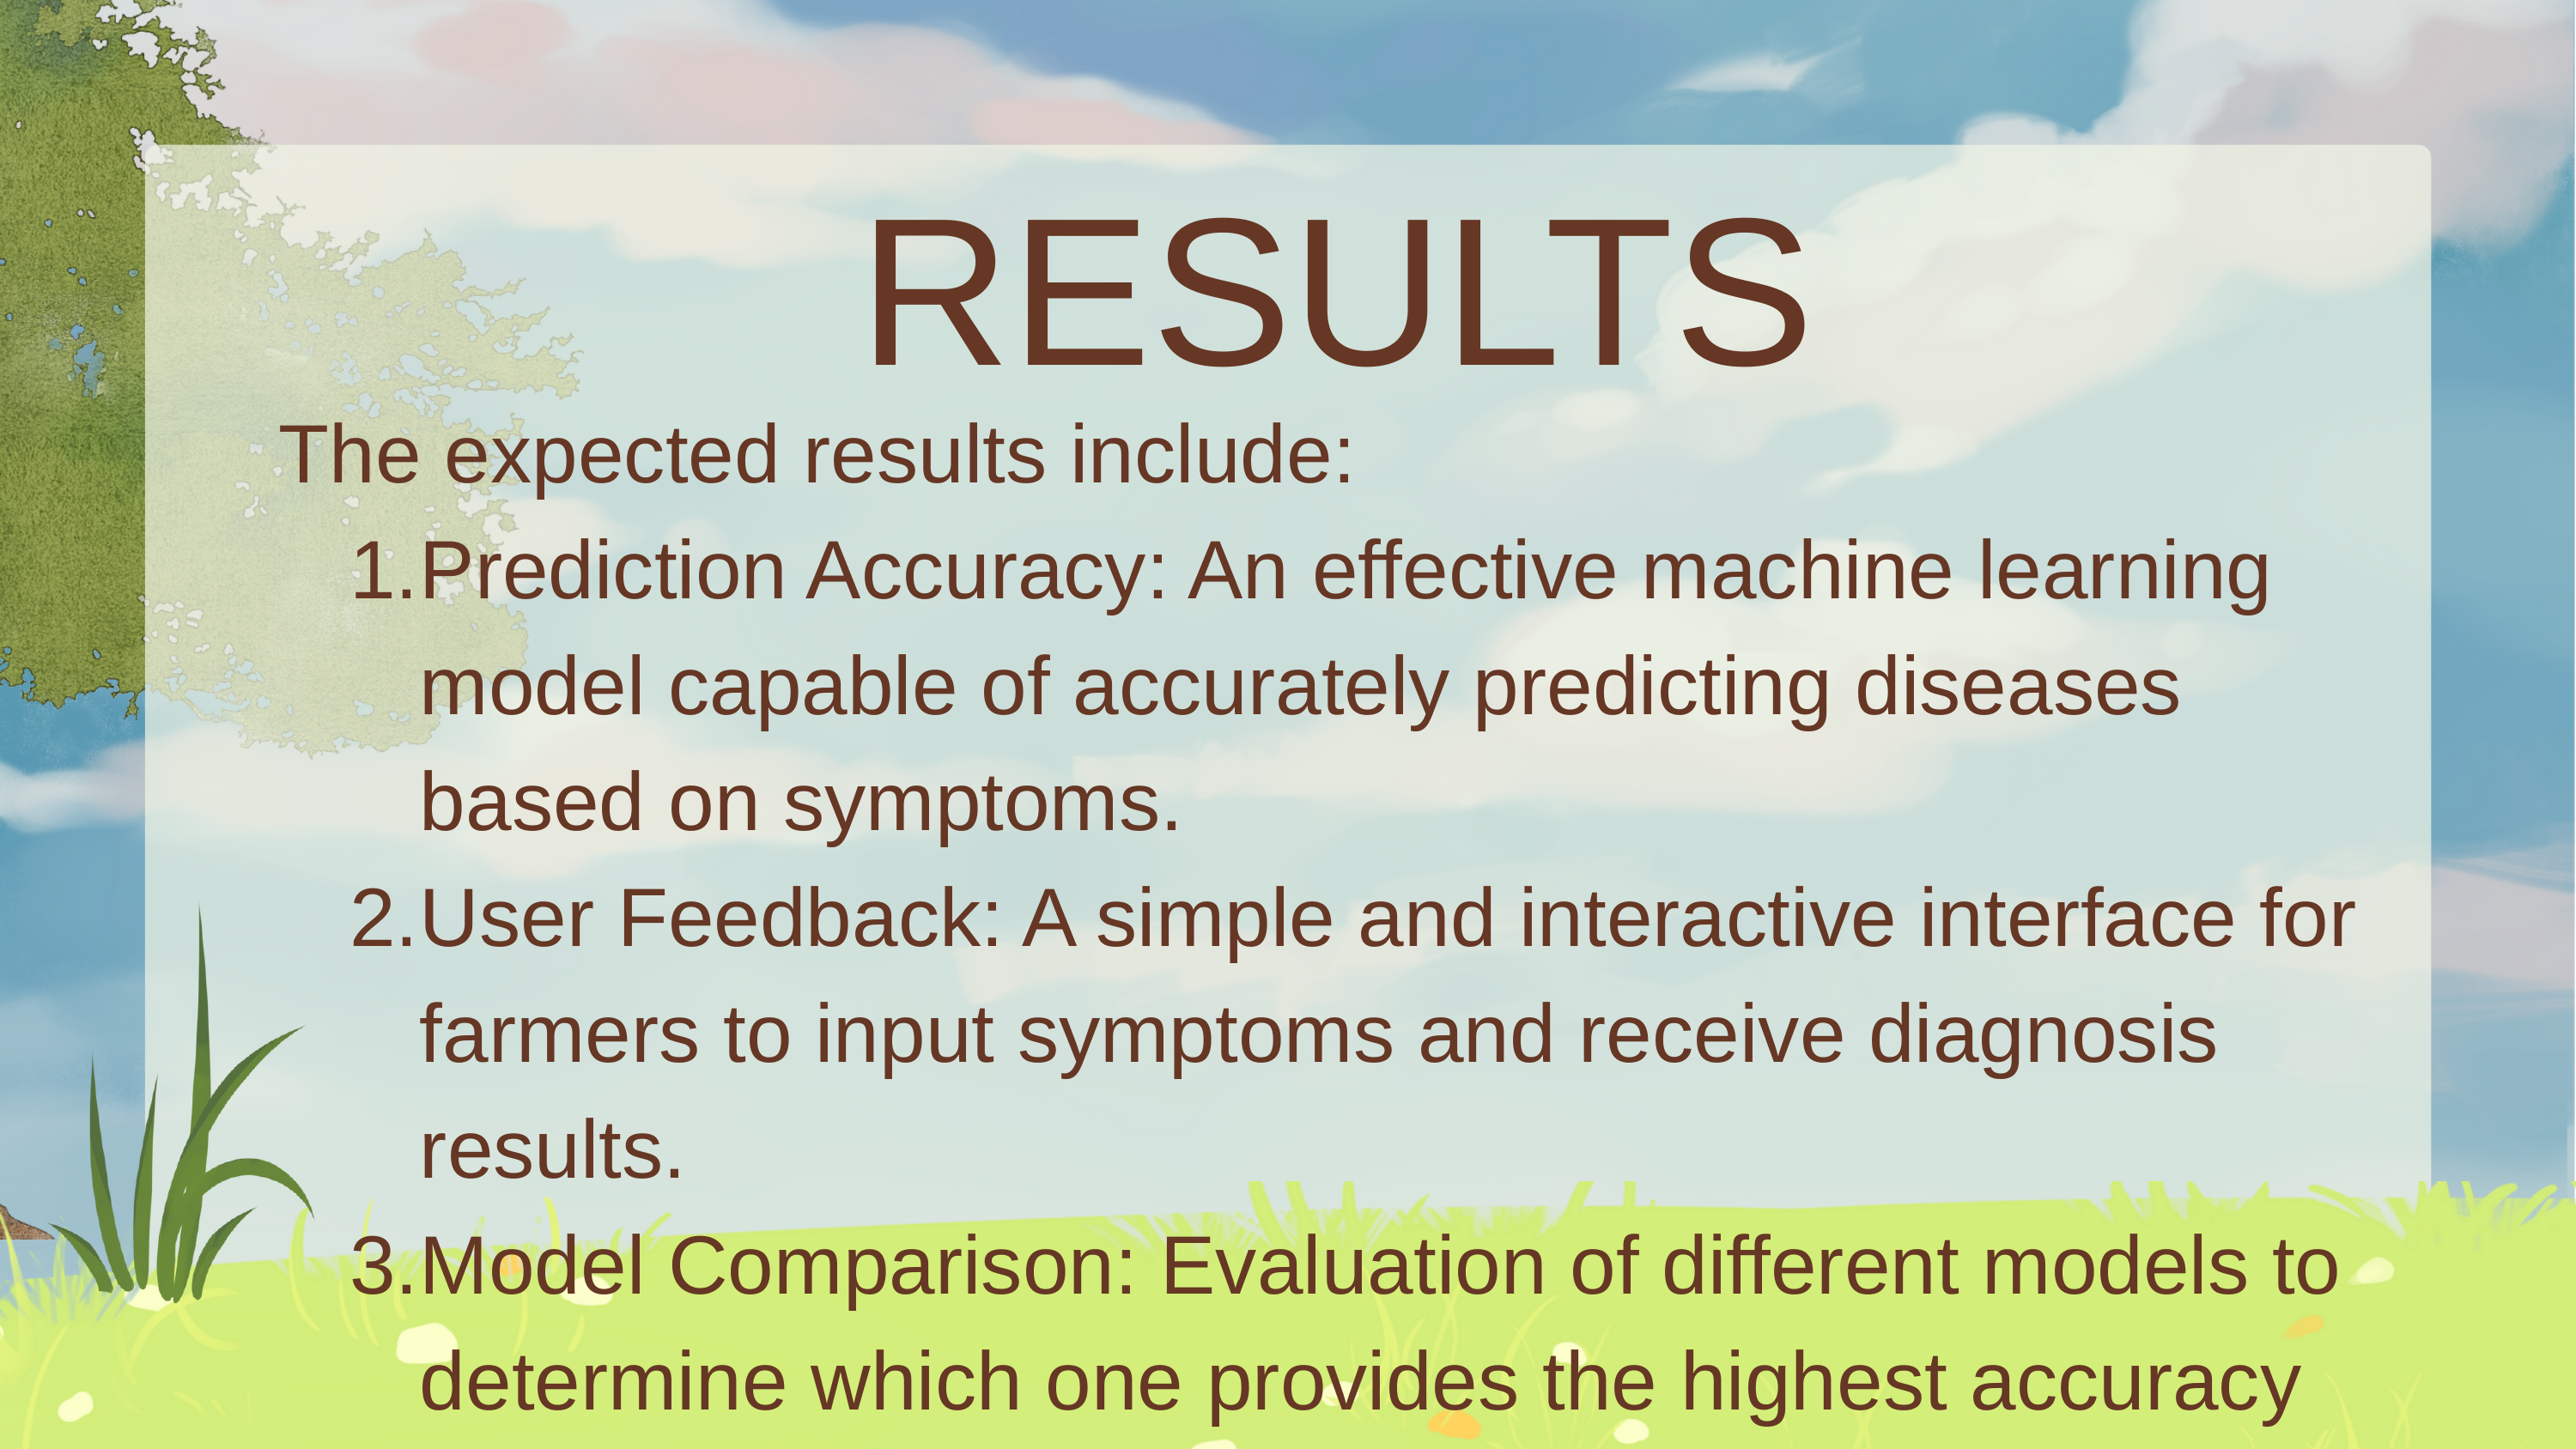

RESULTS

The expected results include:
Prediction Accuracy: An effective machine learning model capable of accurately predicting diseases based on symptoms.
User Feedback: A simple and interactive interface for farmers to input symptoms and receive diagnosis results.
Model Comparison: Evaluation of different models to determine which one provides the highest accuracy and reliability in disease detection.